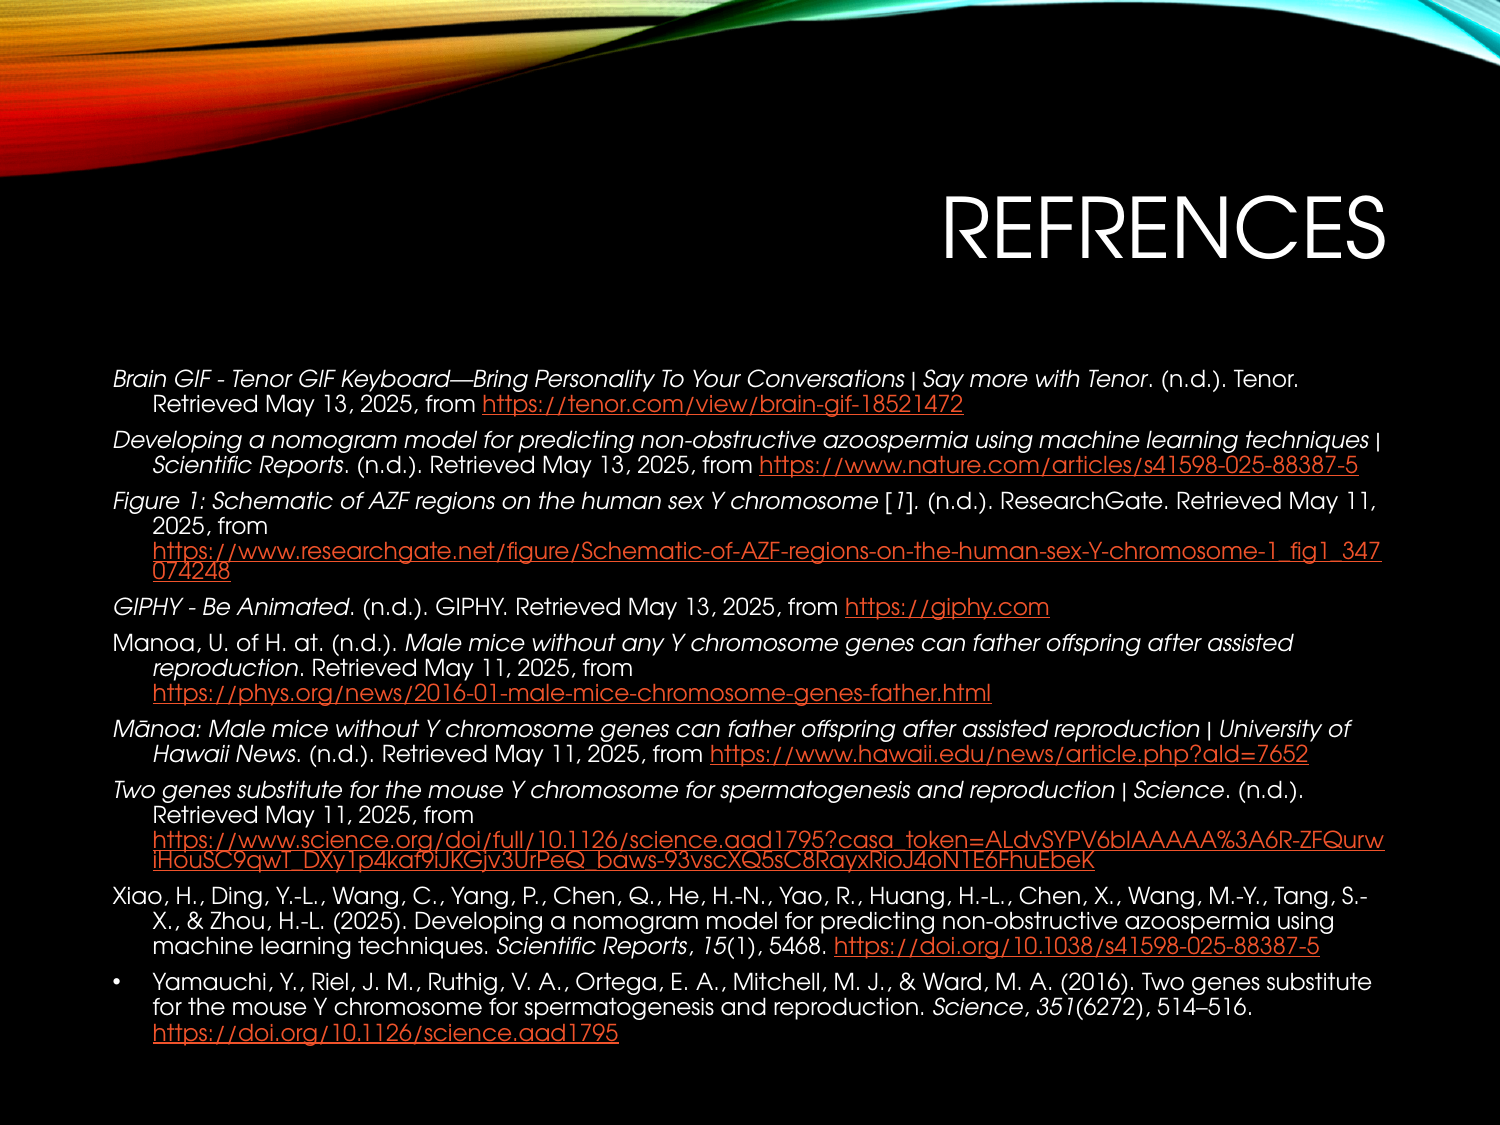

# Refrences
Brain GIF - Tenor GIF Keyboard—Bring Personality To Your Conversations | Say more with Tenor. (n.d.). Tenor. Retrieved May 13, 2025, from https://tenor.com/view/brain-gif-18521472
Developing a nomogram model for predicting non-obstructive azoospermia using machine learning techniques | Scientific Reports. (n.d.). Retrieved May 13, 2025, from https://www.nature.com/articles/s41598-025-88387-5
Figure 1: Schematic of AZF regions on the human sex Y chromosome [1]. (n.d.). ResearchGate. Retrieved May 11, 2025, from https://www.researchgate.net/figure/Schematic-of-AZF-regions-on-the-human-sex-Y-chromosome-1_fig1_347074248
GIPHY - Be Animated. (n.d.). GIPHY. Retrieved May 13, 2025, from https://giphy.com
Manoa, U. of H. at. (n.d.). Male mice without any Y chromosome genes can father offspring after assisted reproduction. Retrieved May 11, 2025, from https://phys.org/news/2016-01-male-mice-chromosome-genes-father.html
Mānoa: Male mice without Y chromosome genes can father offspring after assisted reproduction | University of Hawaii News. (n.d.). Retrieved May 11, 2025, from https://www.hawaii.edu/news/article.php?aId=7652
Two genes substitute for the mouse Y chromosome for spermatogenesis and reproduction | Science. (n.d.). Retrieved May 11, 2025, from https://www.science.org/doi/full/10.1126/science.aad1795?casa_token=ALdvSYPV6bIAAAAA%3A6R-ZFQurwiHouSC9qwT_DXy1p4kaf9iJKGjv3UrPeQ_baws-93vscXQ5sC8RayxRioJ4oN1E6FhuEbeK
Xiao, H., Ding, Y.-L., Wang, C., Yang, P., Chen, Q., He, H.-N., Yao, R., Huang, H.-L., Chen, X., Wang, M.-Y., Tang, S.-X., & Zhou, H.-L. (2025). Developing a nomogram model for predicting non-obstructive azoospermia using machine learning techniques. Scientific Reports, 15(1), 5468. https://doi.org/10.1038/s41598-025-88387-5
Yamauchi, Y., Riel, J. M., Ruthig, V. A., Ortega, E. A., Mitchell, M. J., & Ward, M. A. (2016). Two genes substitute for the mouse Y chromosome for spermatogenesis and reproduction. Science, 351(6272), 514–516. https://doi.org/10.1126/science.aad1795